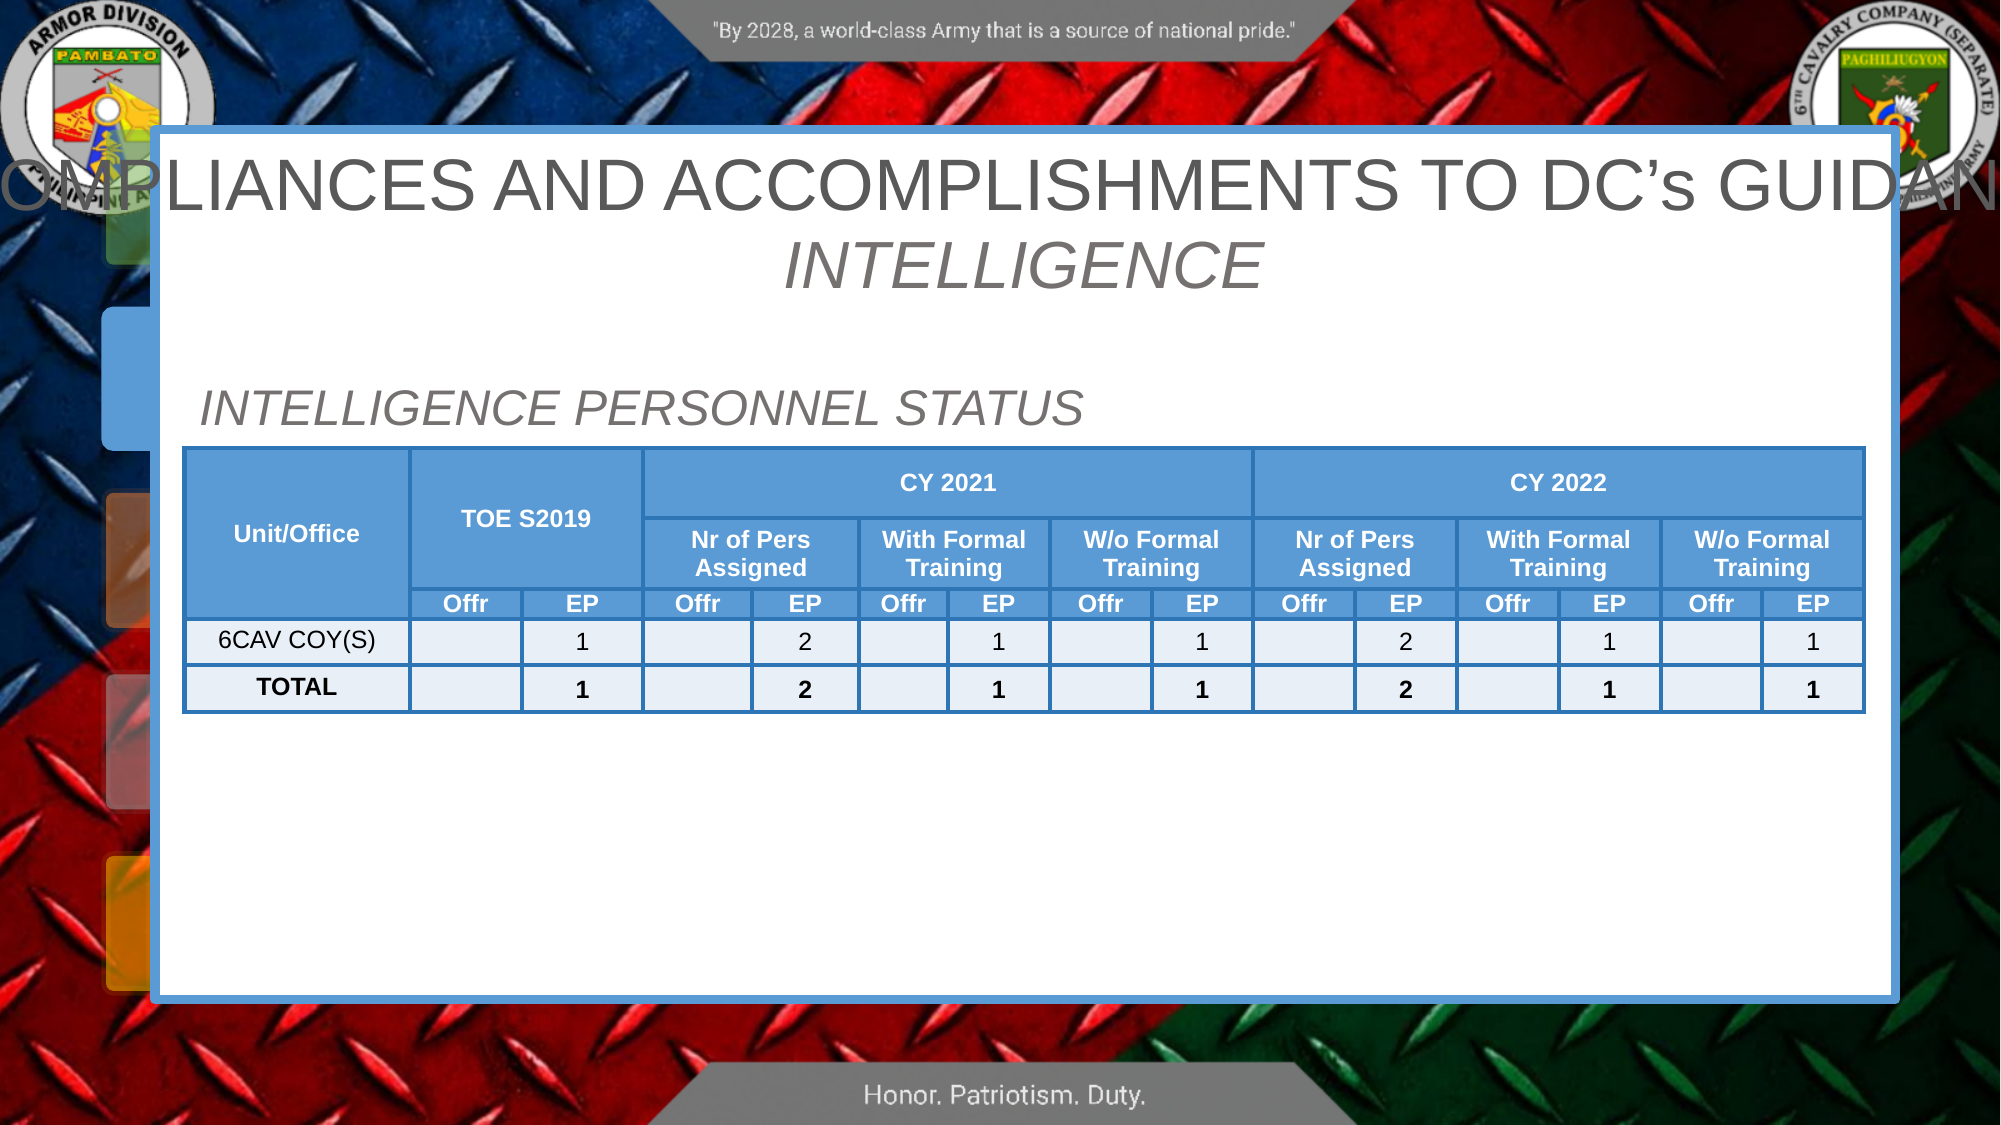

COMPLIANCES AND ACCOMPLISHMENTS TO DC’s GUIDANCE

INTELLIGENCE

INTELLIGENCE PERSONNEL STATUS
| Unit/Office | TOE S2019 |  | CY 2021 |  |  |  |  |  | CY 2022 |  |  |  |  |  |
| --- | --- | --- | --- | --- | --- | --- | --- | --- | --- | --- | --- | --- | --- | --- |
|  |  |  | Nr of Pers Assigned |  | With Formal Training |  | W/o Formal Training |  | Nr of Pers Assigned |  | With Formal Training |  | W/o Formal Training |  |
|  | Offr | EP | Offr | EP | Offr | EP | Offr | EP | Offr | EP | Offr | EP | Offr | EP |
| 6CAV COY(S) |  | 1 |  | 2 |  | 1 |  | 1 |  | 2 |  | 1 |  | 1 |
| TOTAL |  | 1 |  | 2 |  | 1 |  | 1 |  | 2 |  | 1 |  | 1 |